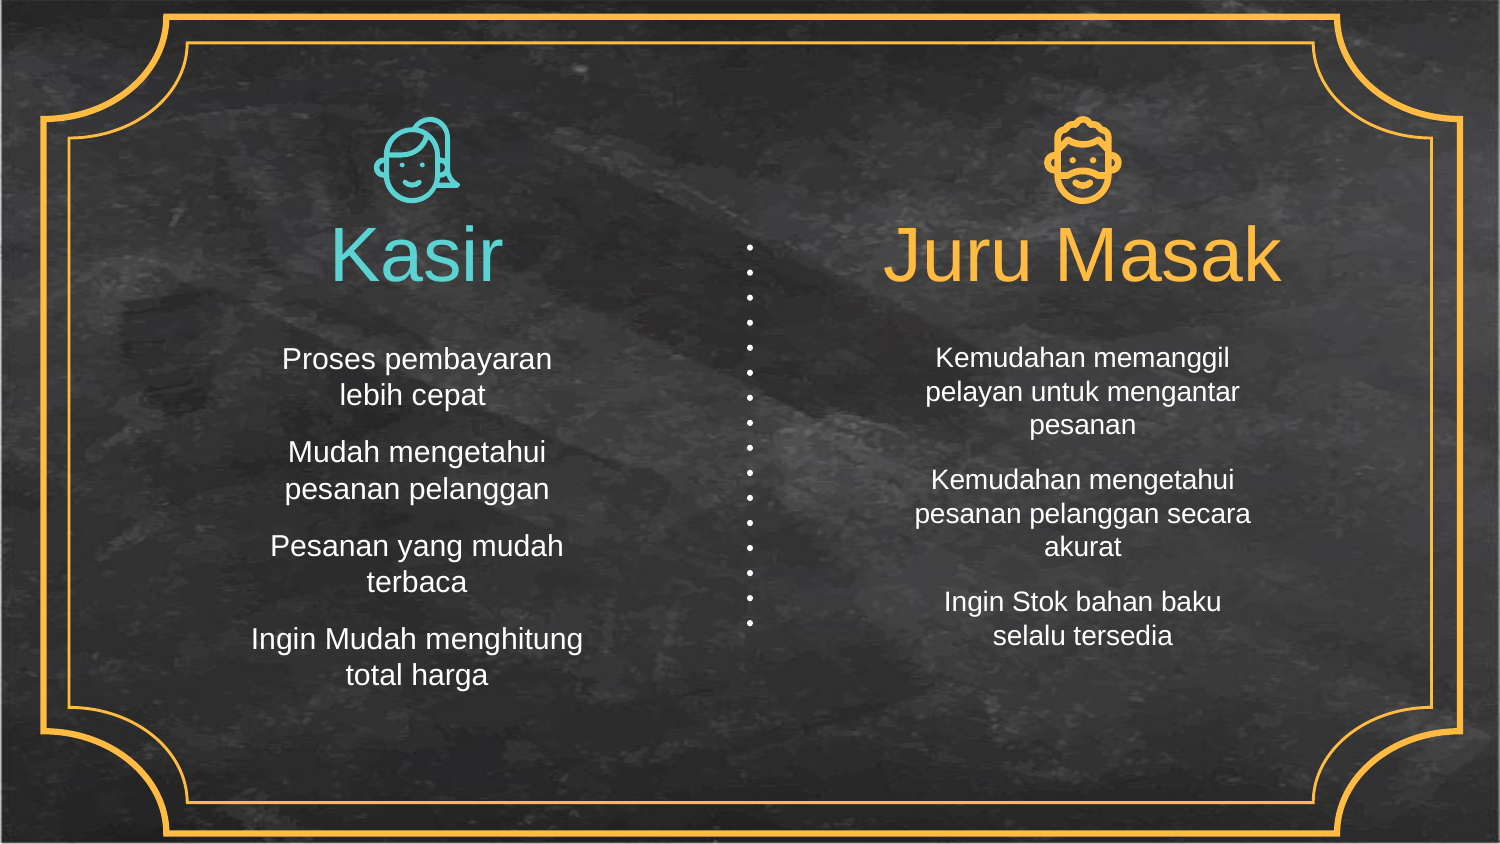

# Kasir
Juru Masak
Proses pembayaran lebih cepat
Mudah mengetahui pesanan pelanggan
Pesanan yang mudah terbaca
Ingin Mudah menghitung total harga
Kemudahan memanggil pelayan untuk mengantar pesanan
Kemudahan mengetahui pesanan pelanggan secara akurat
Ingin Stok bahan baku selalu tersedia